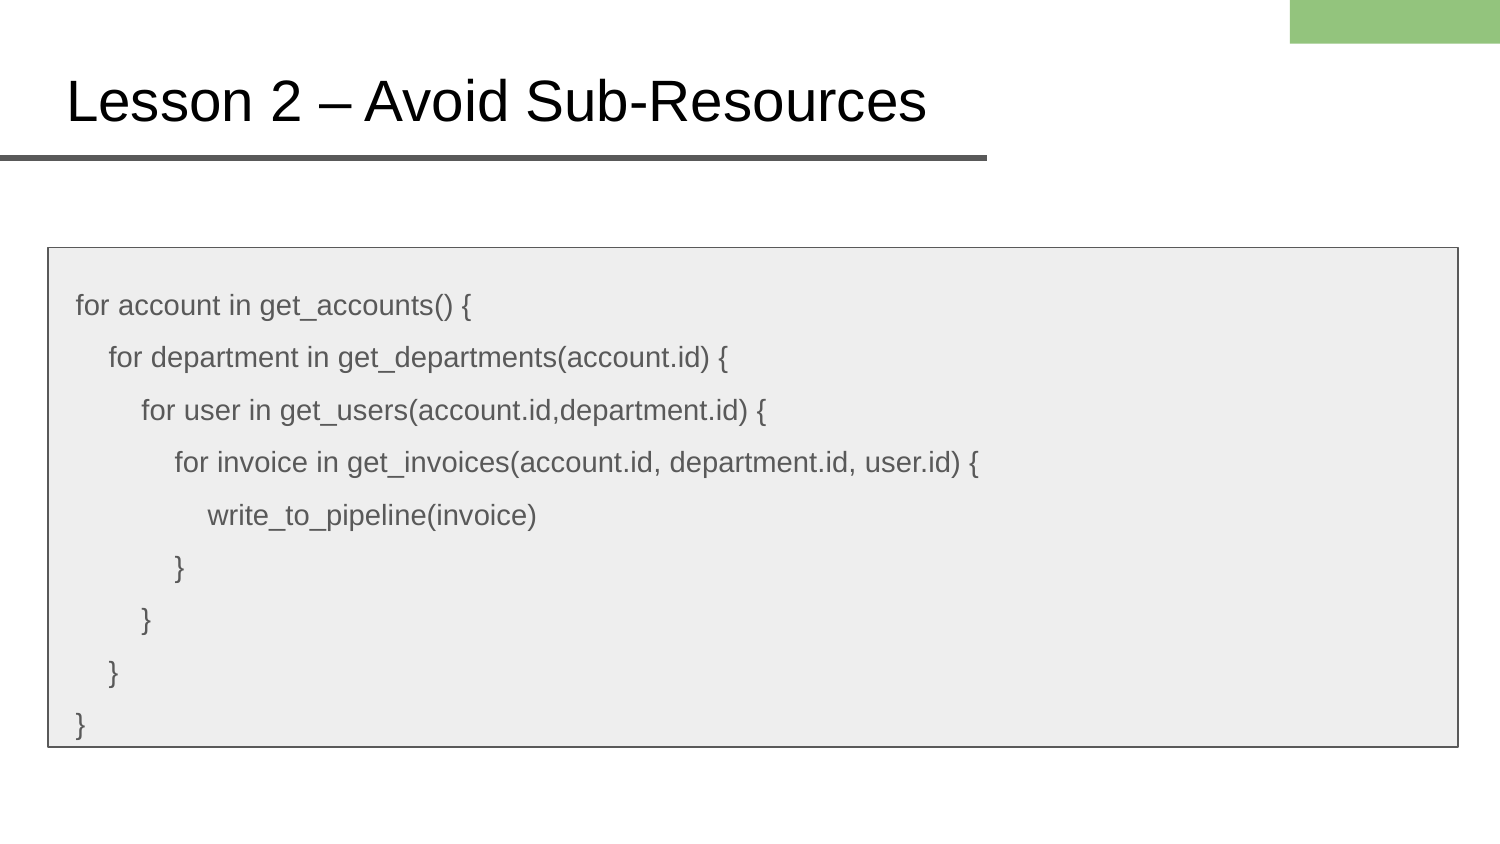

# Lesson 2 – Avoid Sub-Resources

for account in get_accounts() {
    for department in get_departments(account.id) {
        for user in get_users(account.id,department.id) {
            for invoice in get_invoices(account.id, department.id, user.id) {
                write_to_pipeline(invoice)
            }
        }
    }
}